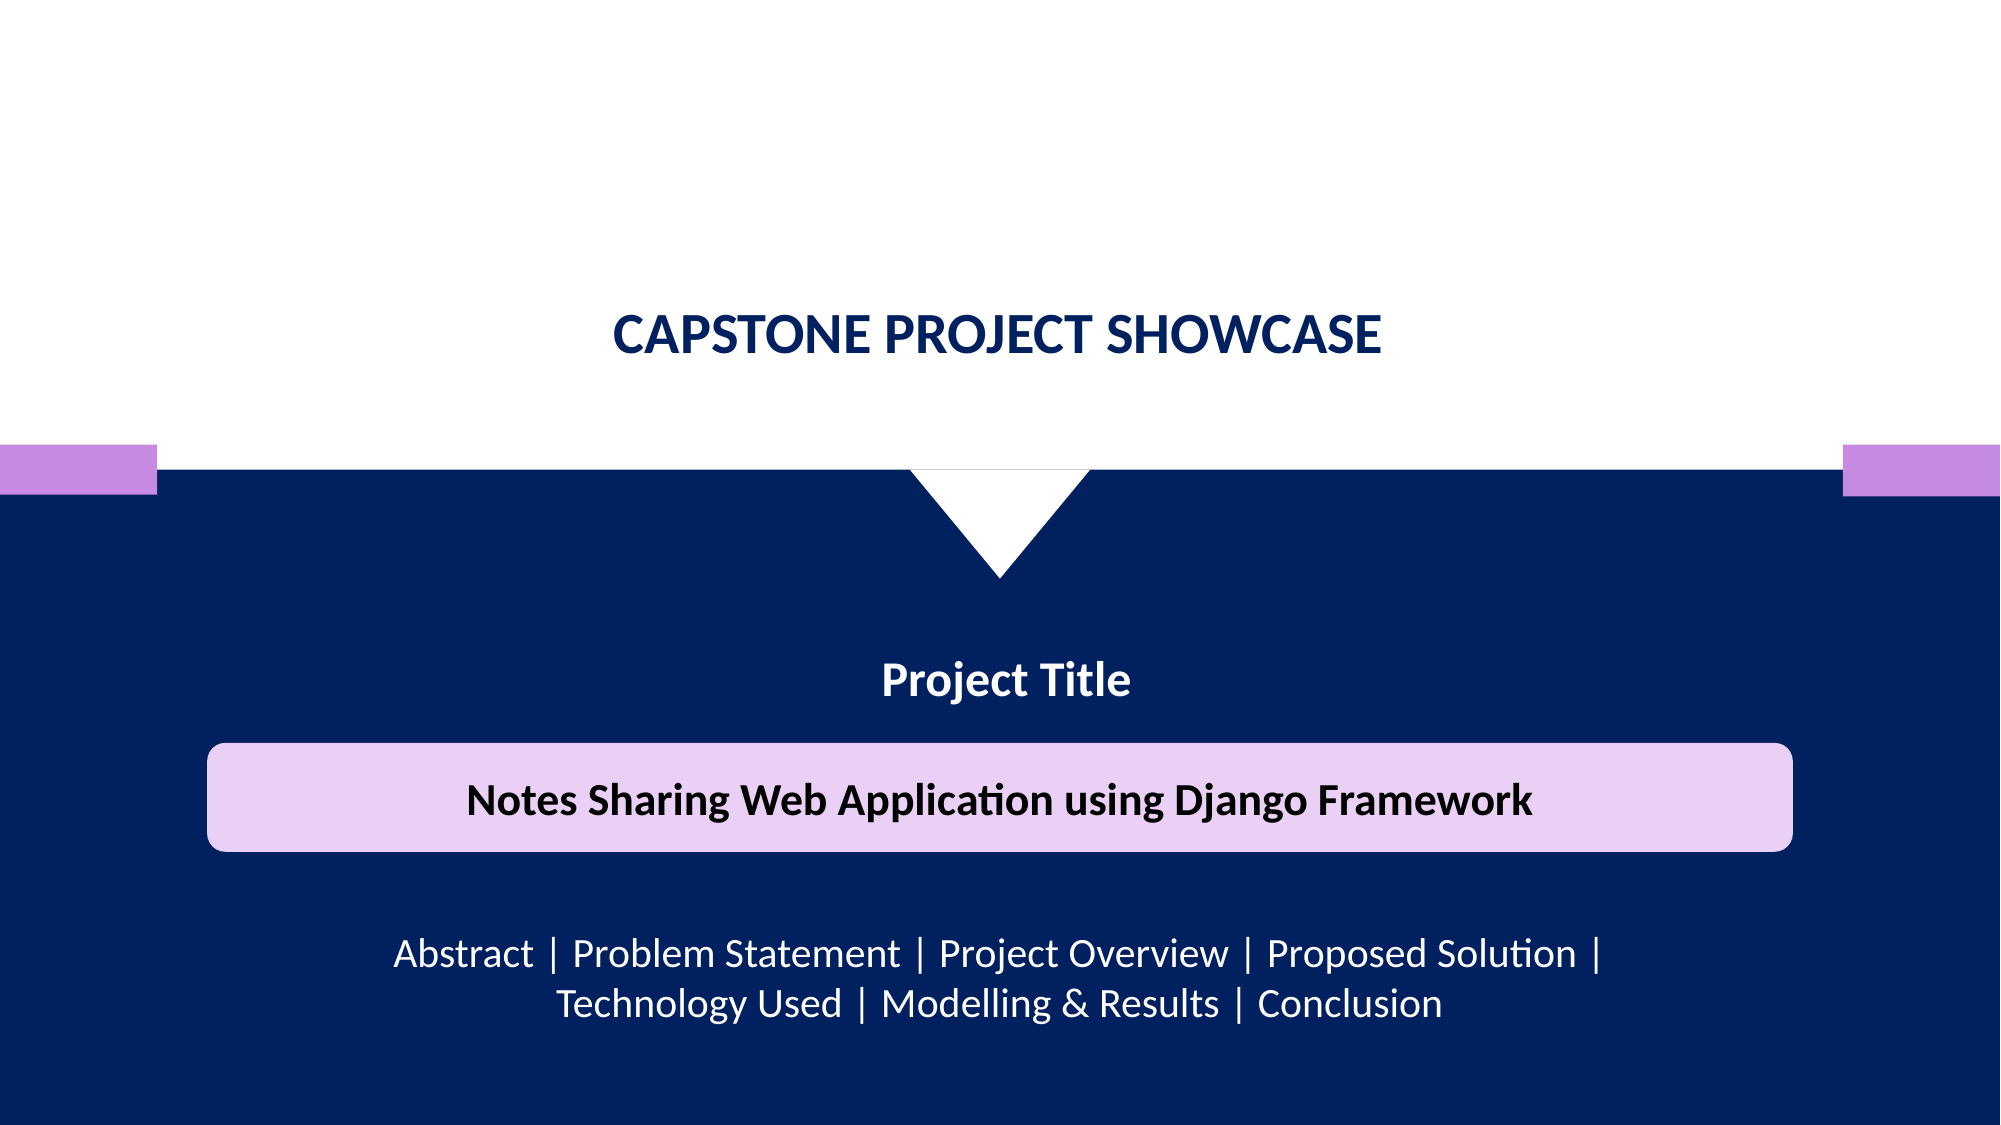

CAPSTONE PROJECT SHOWCASE

Project Title
Notes Sharing Web Application using Django Framework
Abstract | Problem Statement | Project Overview | Proposed Solution | Technology Used | Modelling & Results | Conclusion